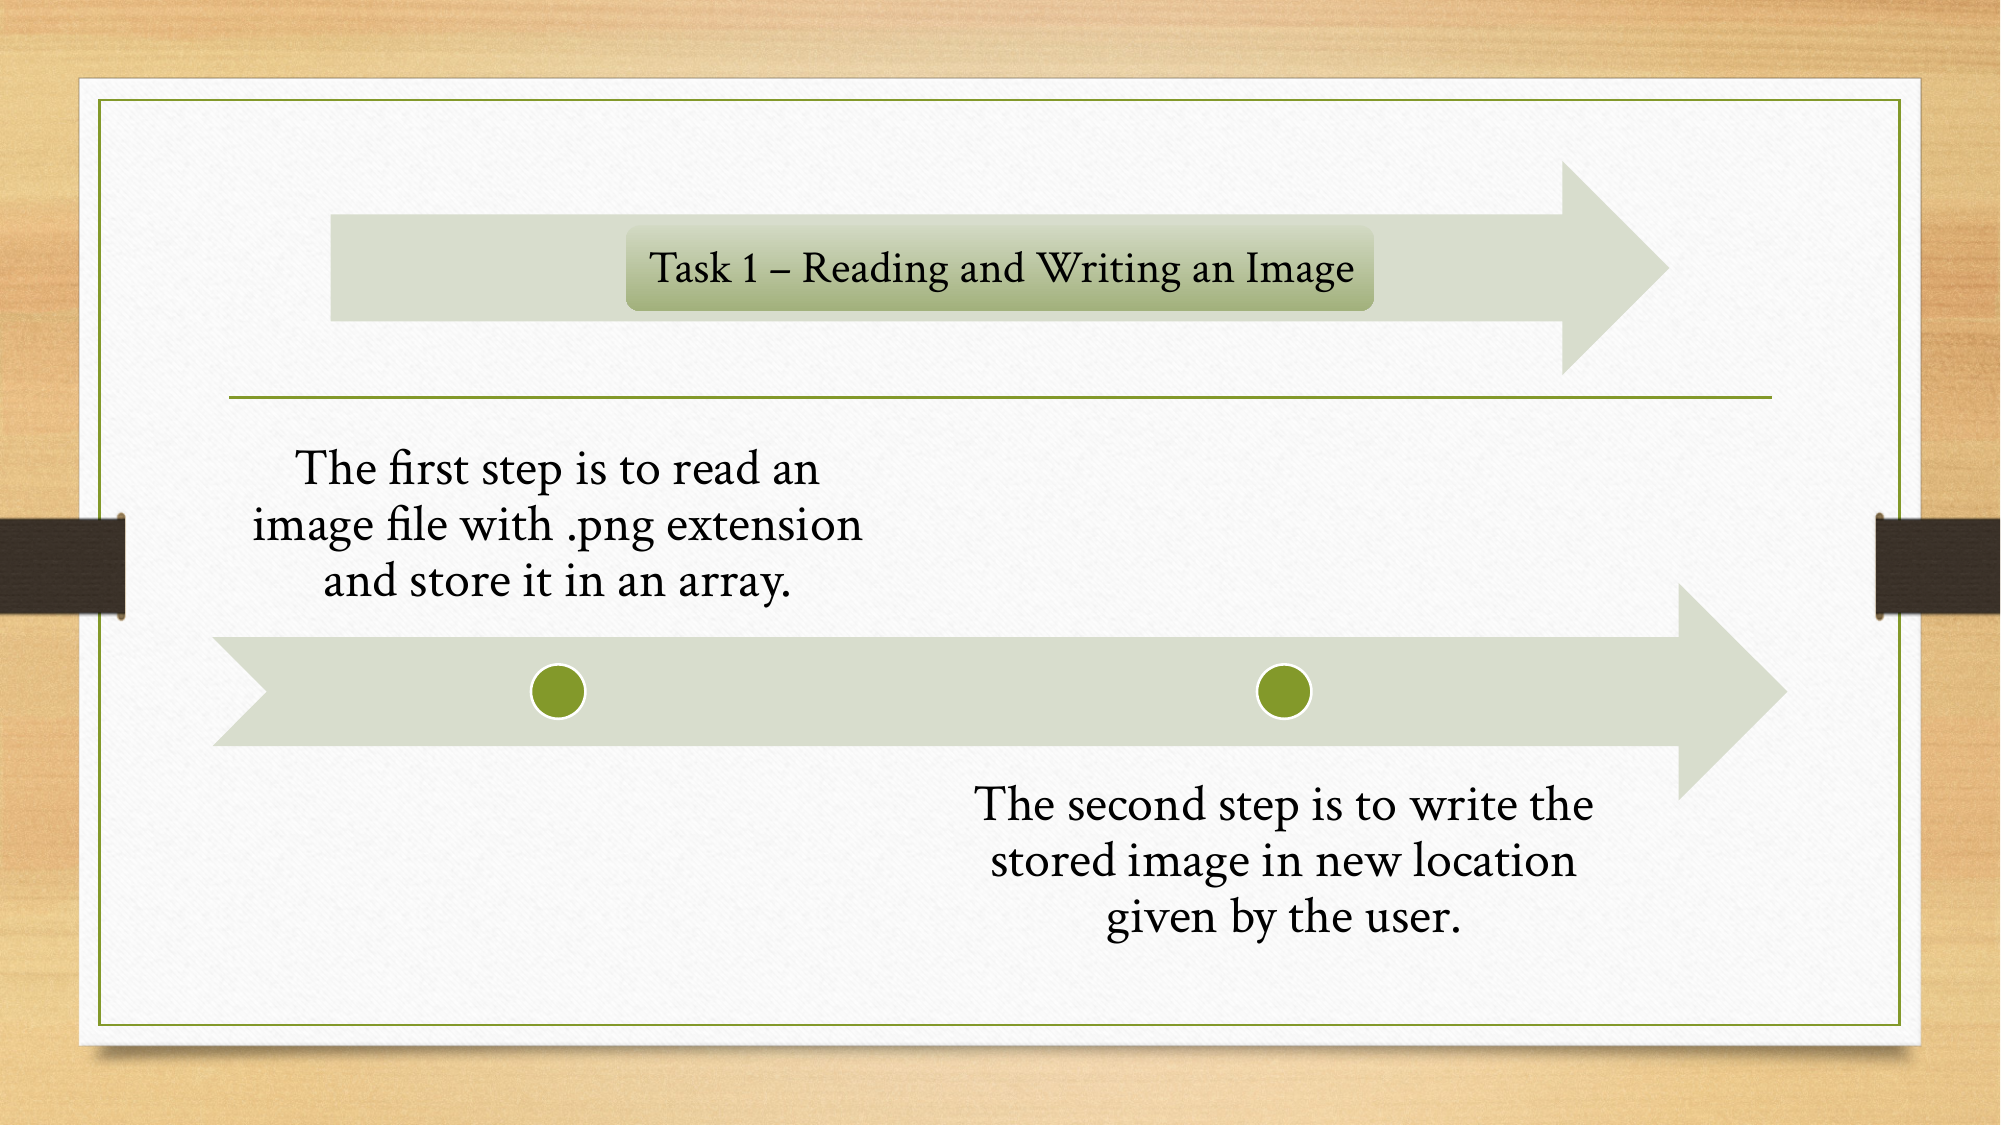

Task 1 – Reading and Writing an Image
The first step is to read an image file with .png extension and store it in an array.
The second step is to write the stored image in new location given by the user.